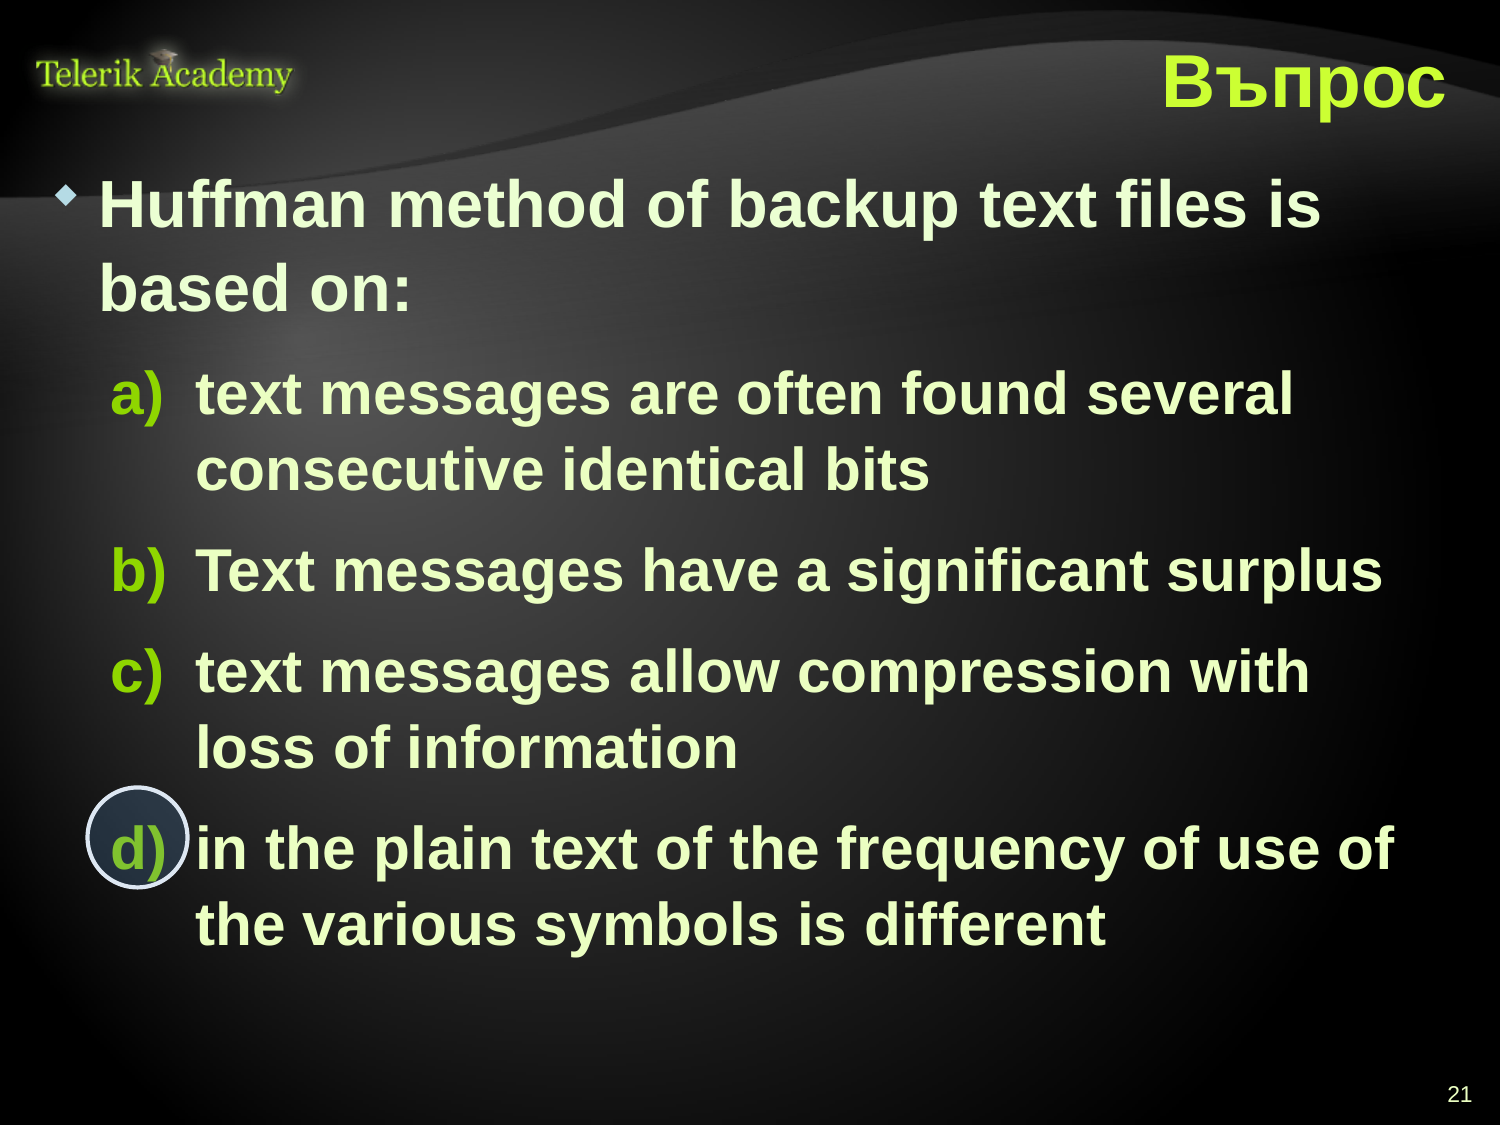

# Въпрос
Huffman method of backup text files is based on:
text messages are often found several consecutive identical bits
Text messages have a significant surplus
text messages allow compression with loss of information
in the plain text of the frequency of use of the various symbols is different

21